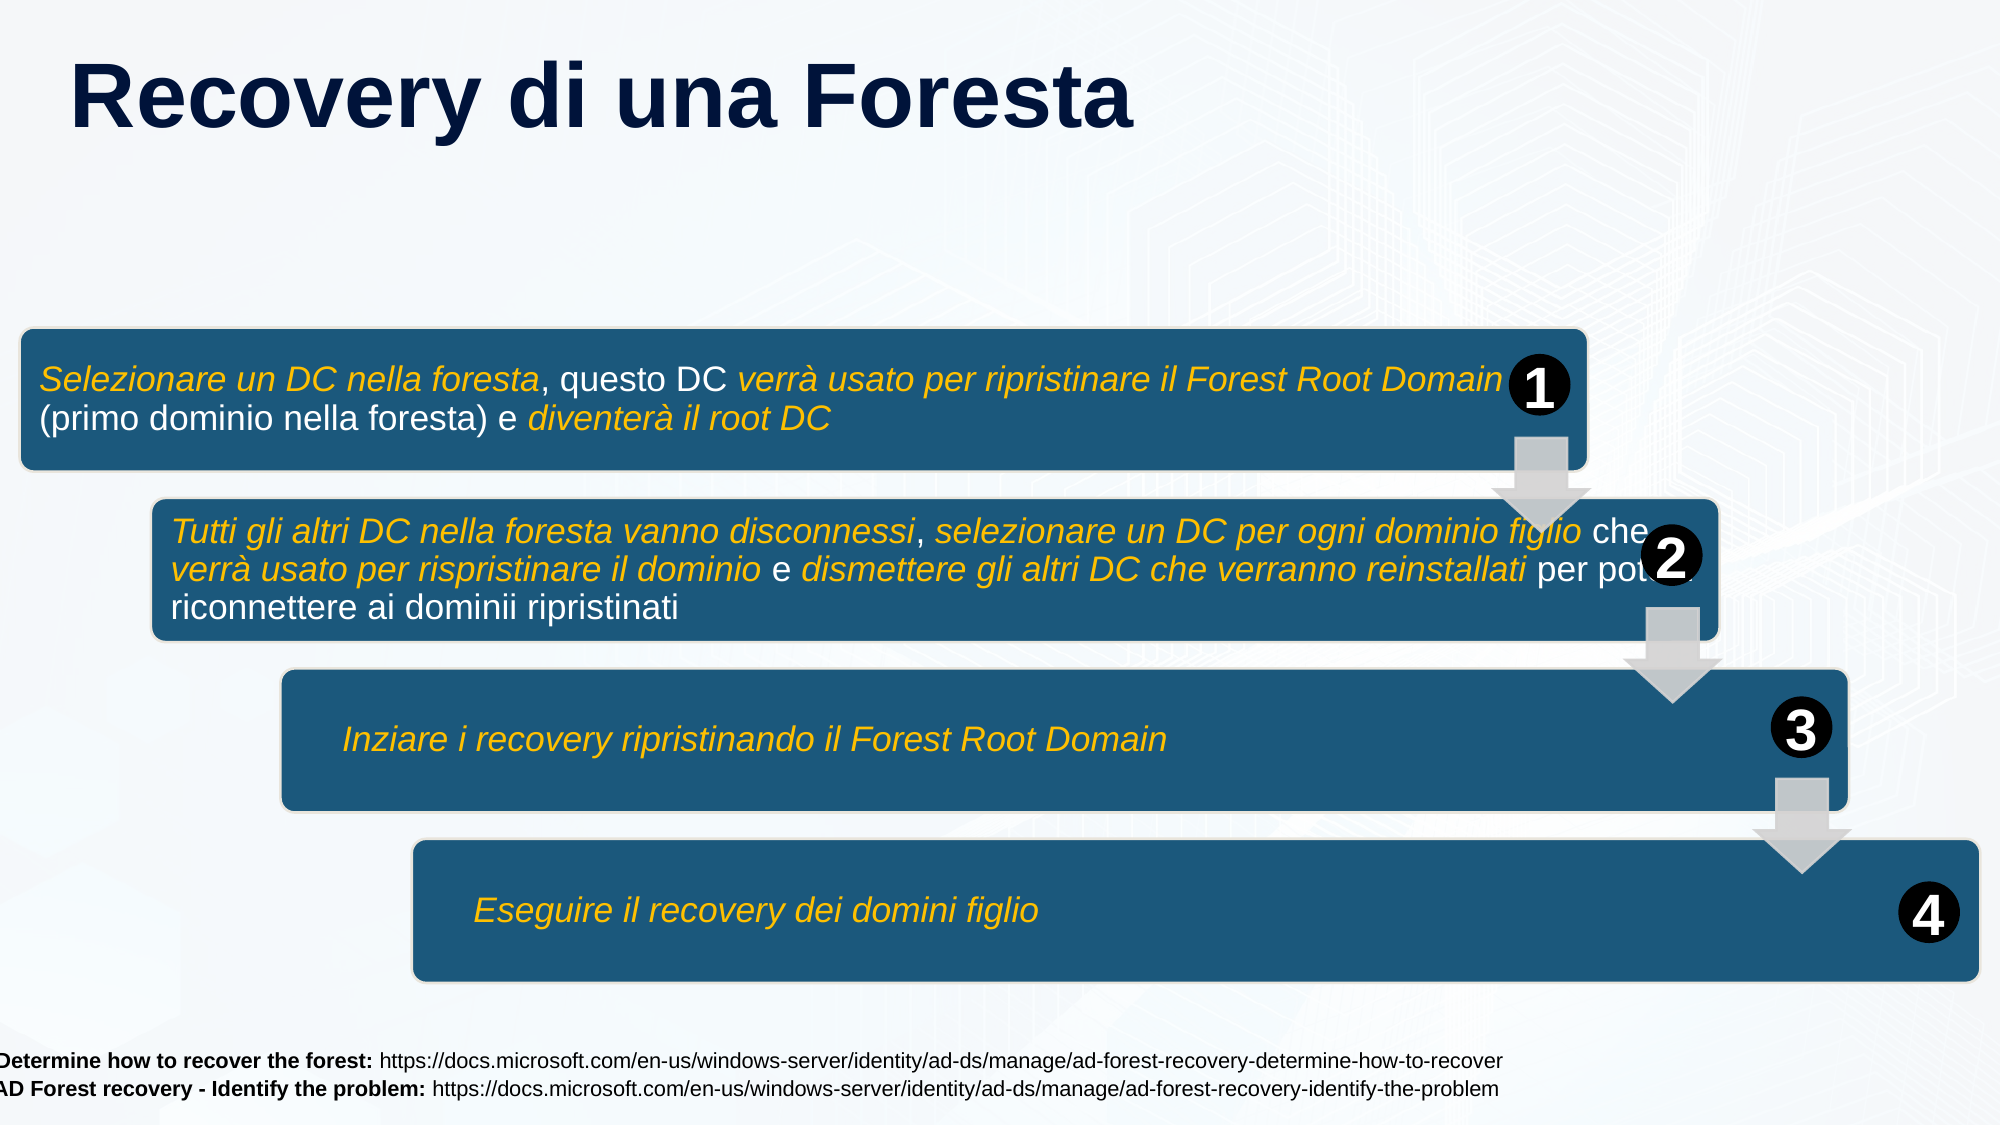

# Recovery di una Foresta
Selezionare un DC nella foresta, questo DC verrà usato per ripristinare il Forest Root Domain (primo dominio nella foresta) e diventerà il root DC
Tutti gli altri DC nella foresta vanno disconnessi, selezionare un DC per ogni dominio figlio che verrà usato per rispristinare il dominio e dismettere gli altri DC che verranno reinstallati per poterli riconnettere ai dominii ripristinati
Inziare i recovery ripristinando il Forest Root Domain
Eseguire il recovery dei domini figlio

1
2
3
4
Determine how to recover the forest: https://docs.microsoft.com/en-us/windows-server/identity/ad-ds/manage/ad-forest-recovery-determine-how-to-recover
AD Forest recovery - Identify the problem: https://docs.microsoft.com/en-us/windows-server/identity/ad-ds/manage/ad-forest-recovery-identify-the-problem